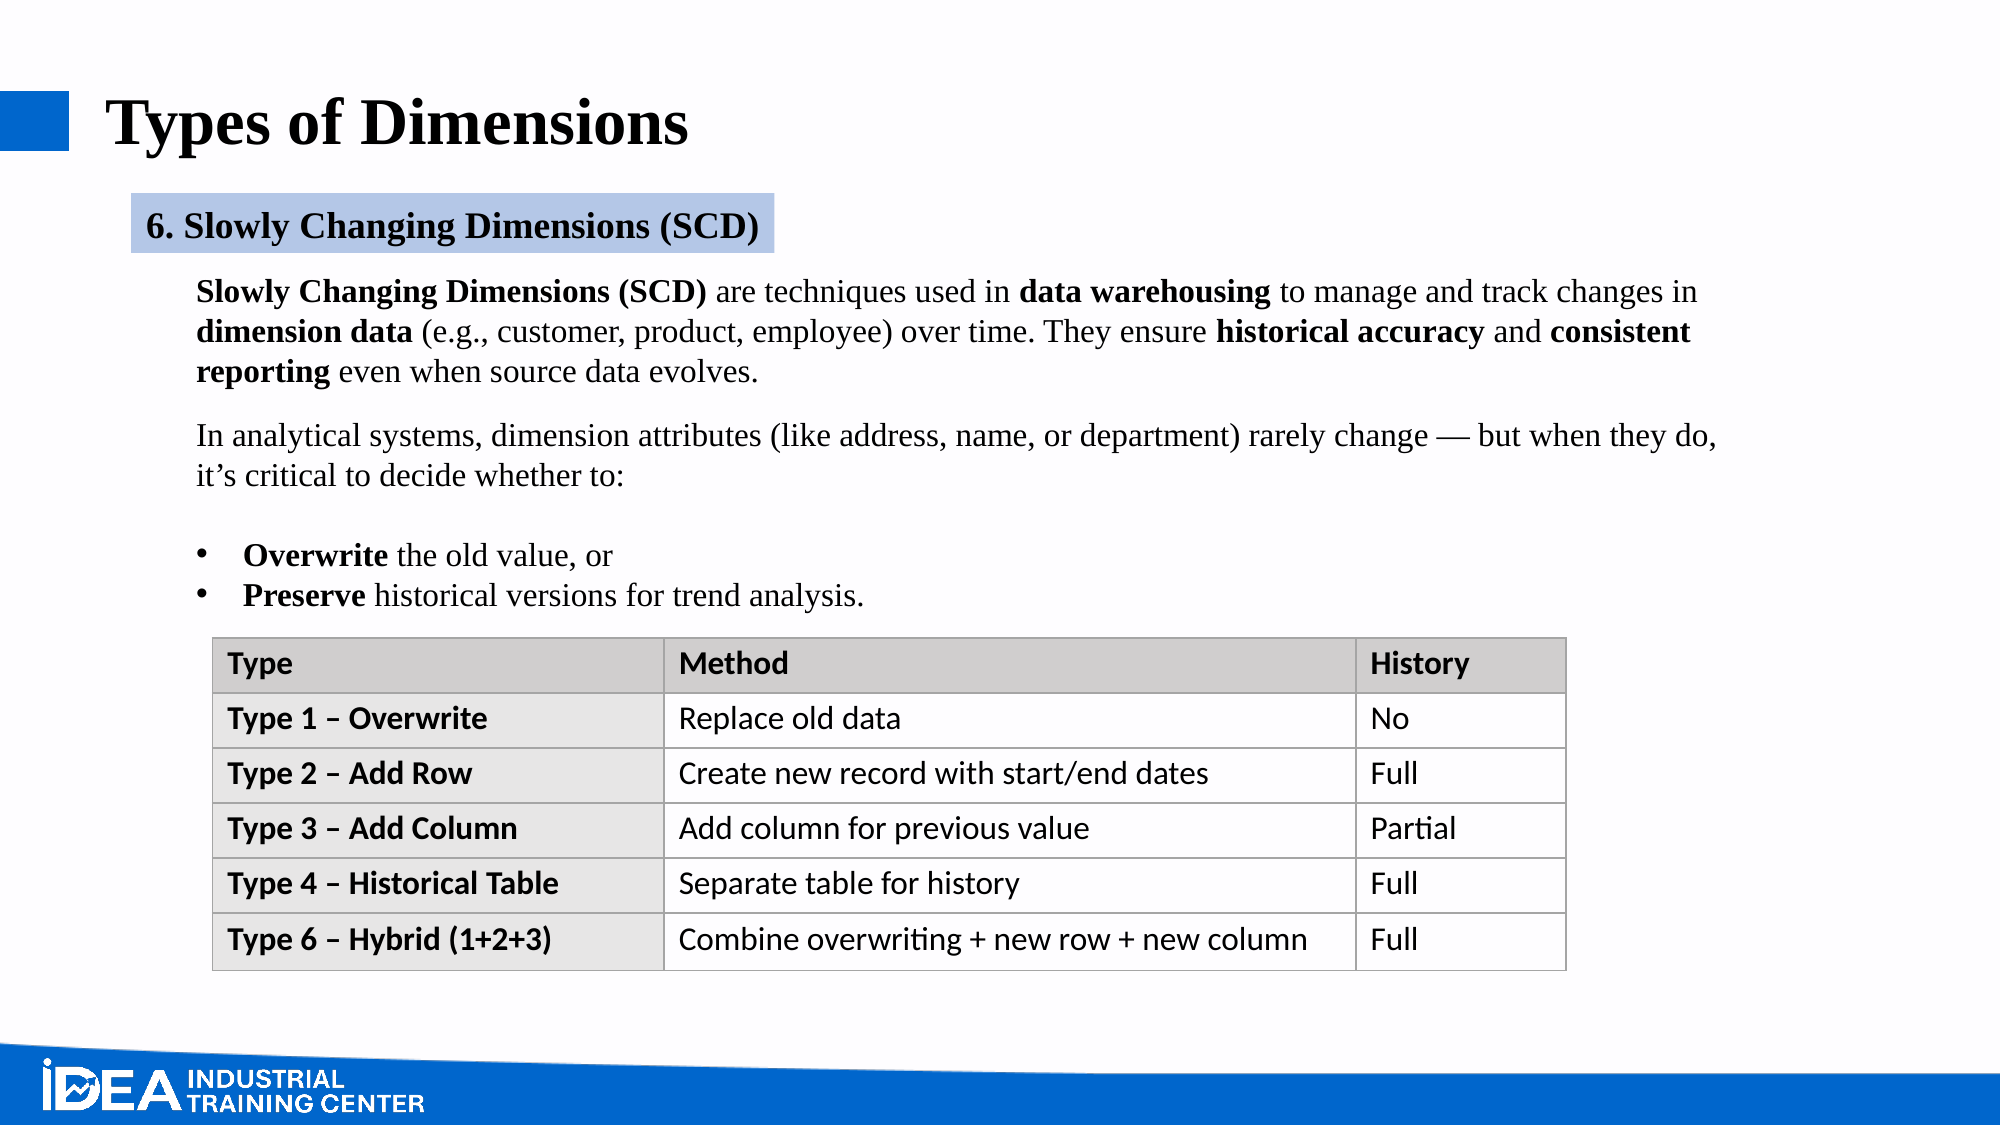

# Types of Dimensions
6. Slowly Changing Dimensions (SCD)
Slowly Changing Dimensions (SCD) are techniques used in data warehousing to manage and track changes in dimension data (e.g., customer, product, employee) over time. They ensure historical accuracy and consistent reporting even when source data evolves.
In analytical systems, dimension attributes (like address, name, or department) rarely change — but when they do, it’s critical to decide whether to:

Overwrite the old value, or
Preserve historical versions for trend analysis.
| Type | Method | History |
| --- | --- | --- |
| Type 1 – Overwrite | Replace old data | No |
| Type 2 – Add Row | Create new record with start/end dates | Full |
| Type 3 – Add Column | Add column for previous value | Partial |
| Type 4 – Historical Table | Separate table for history | Full |
| Type 6 – Hybrid (1+2+3) | Combine overwriting + new row + new column | Full |